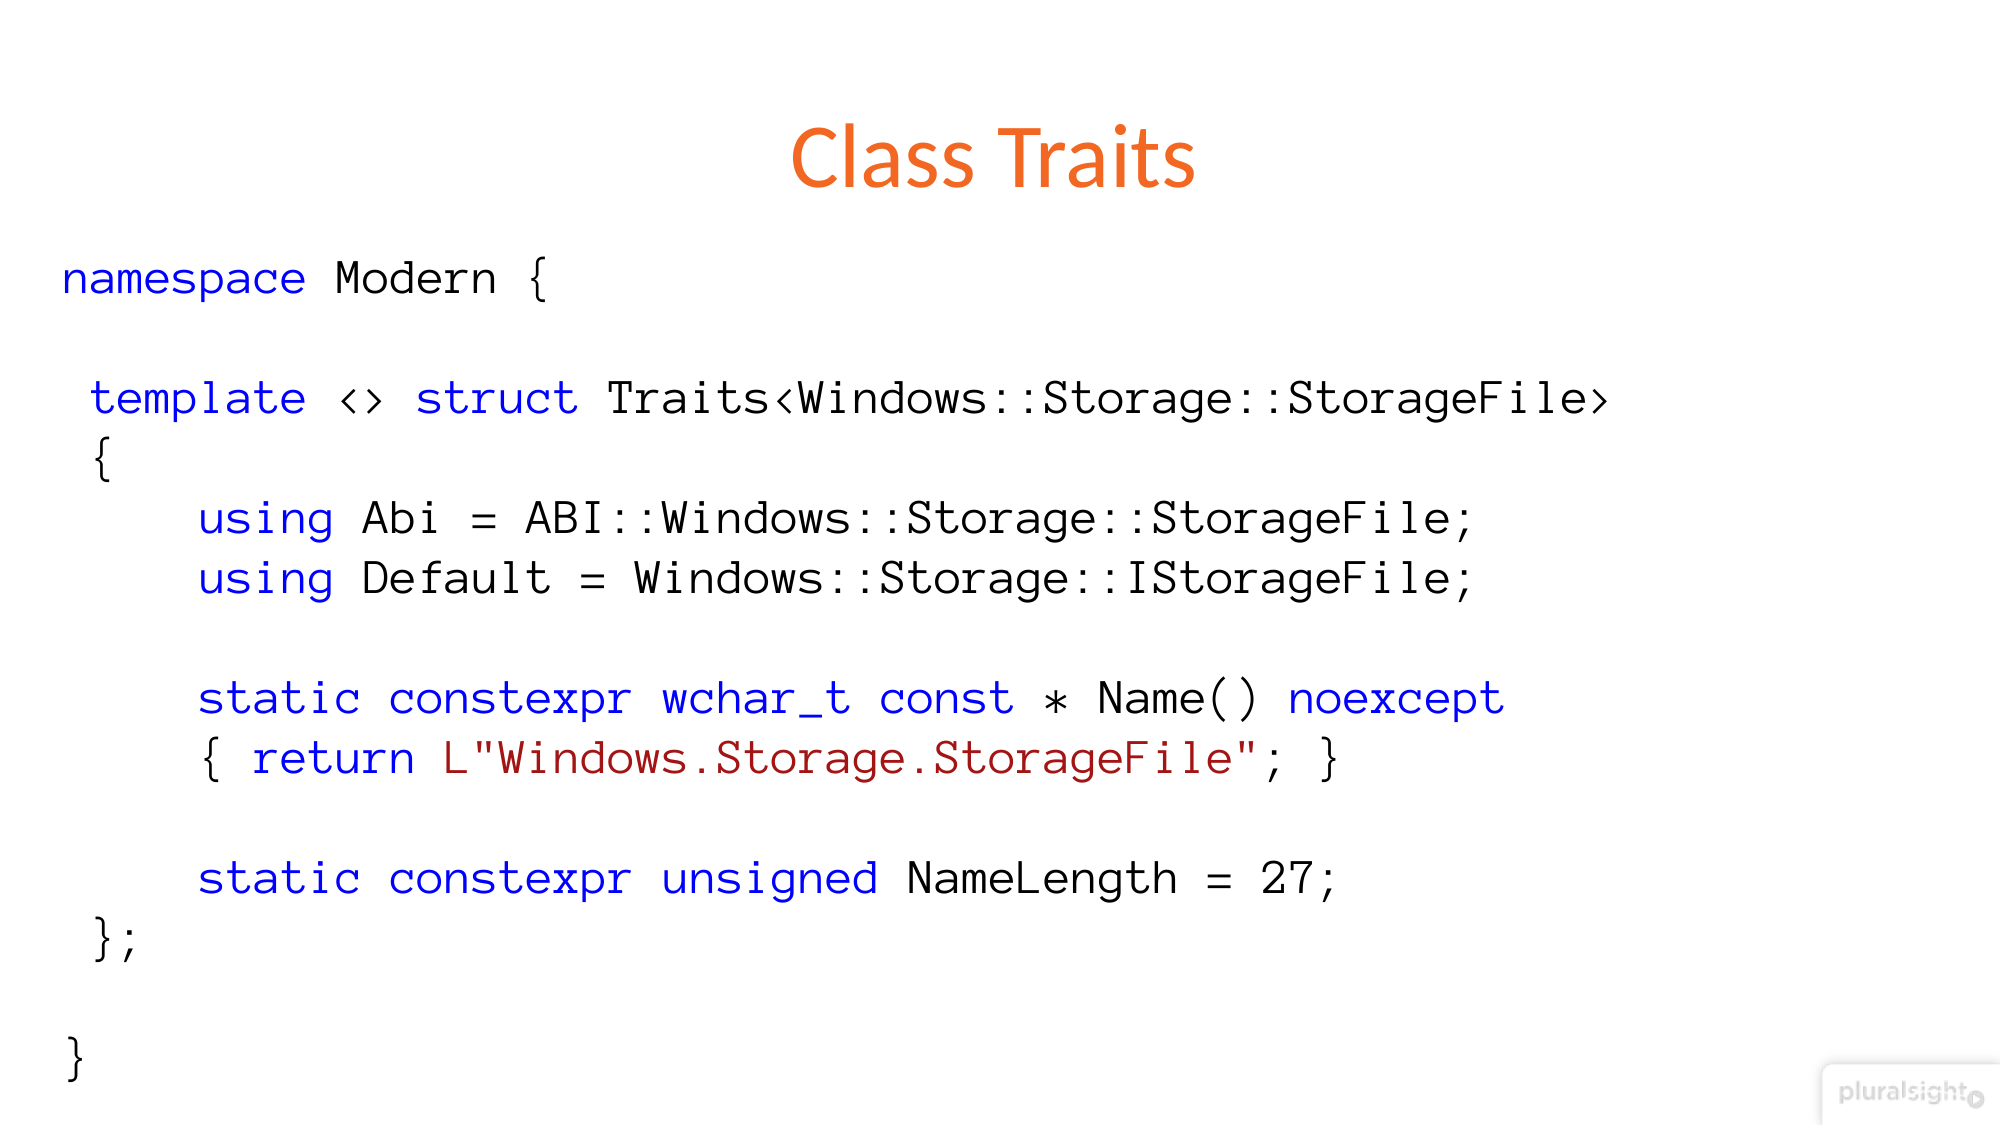

# Class Traits
namespace Modern {

 template <> struct Traits<Windows::Storage::StorageFile>
 {
     using Abi = ABI::Windows::Storage::StorageFile;
     using Default = Windows::Storage::IStorageFile;

     static constexpr wchar_t const * Name() noexcept
     { return L"Windows.Storage.StorageFile"; }

     static constexpr unsigned NameLength = 27;
 };

}